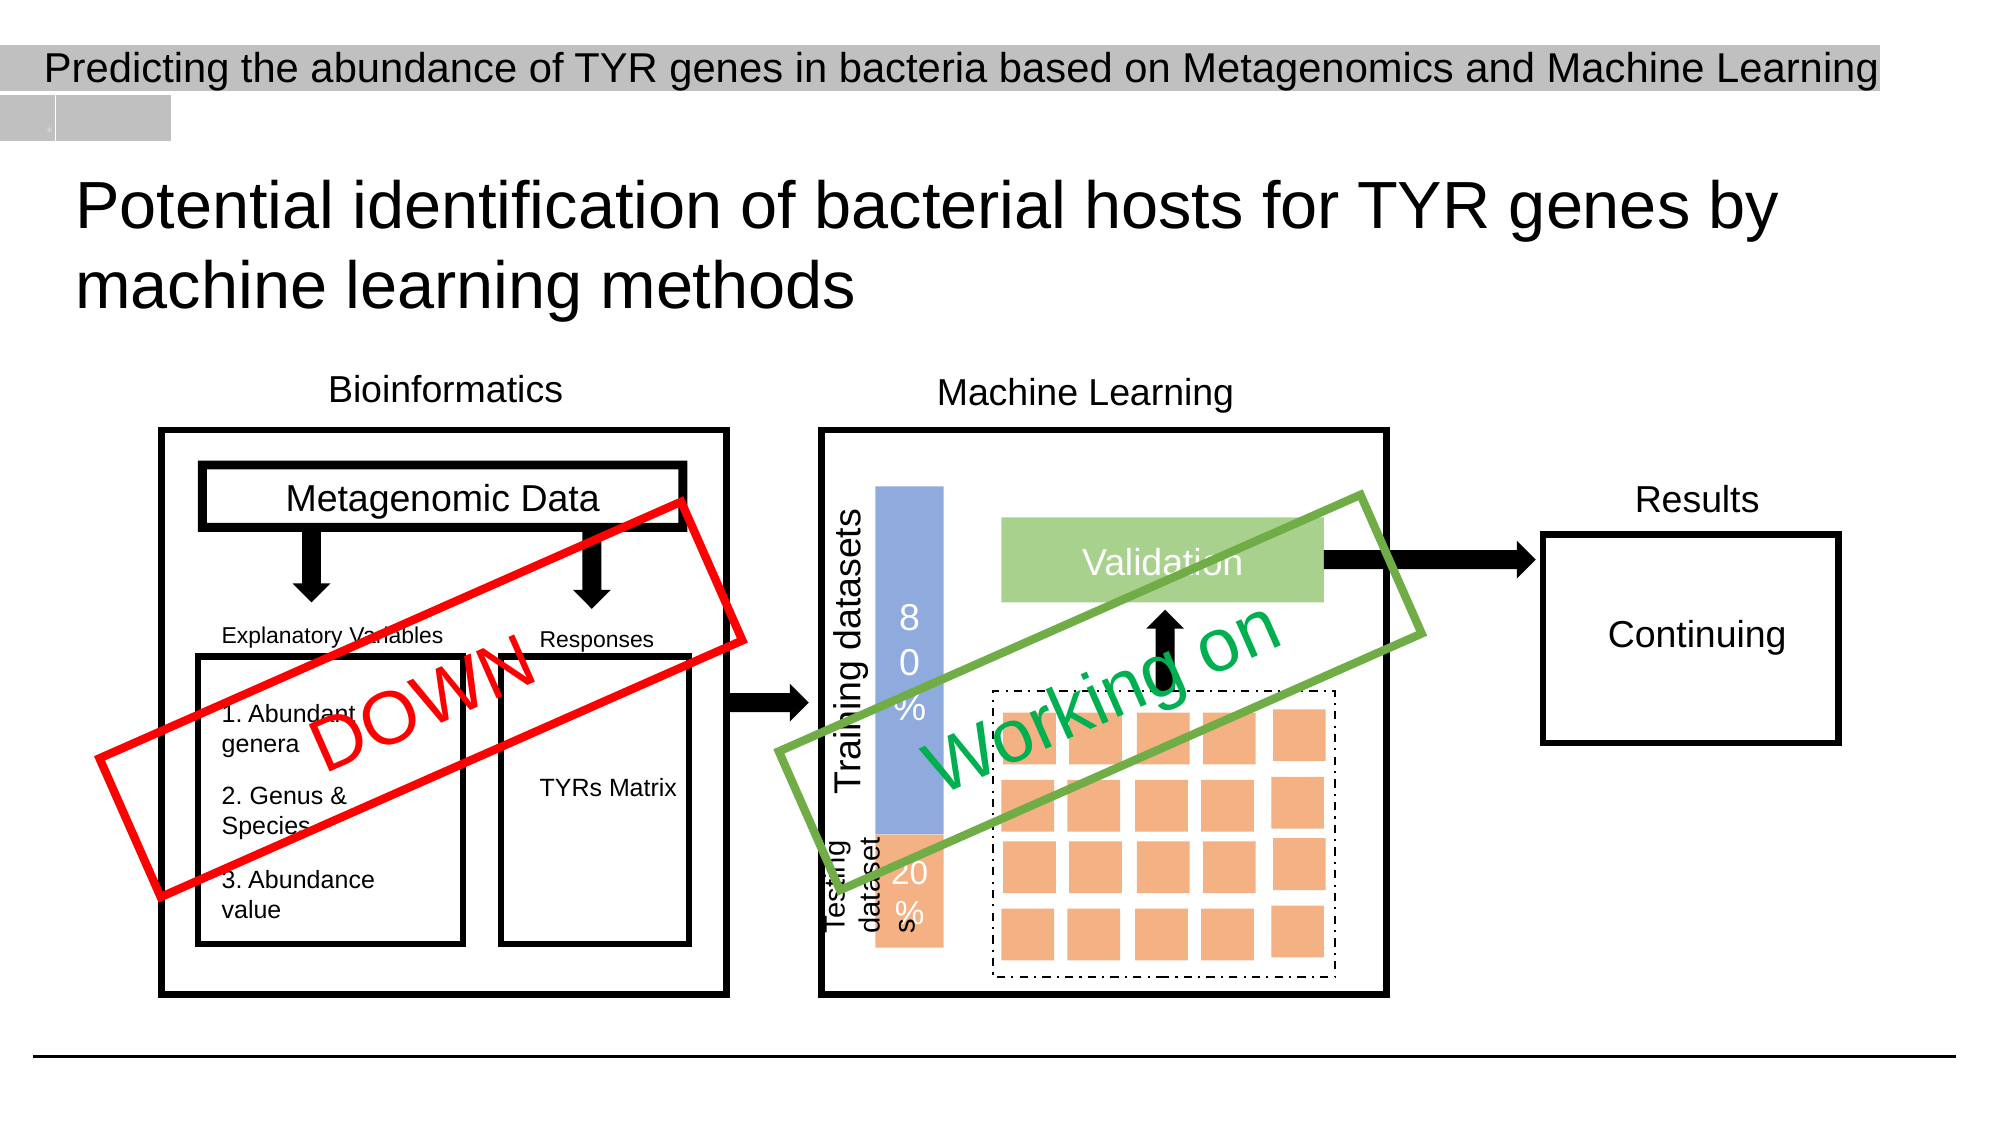

Predicting the abundance of TYR genes in bacteria based on Metagenomics and Machine Learning     .
Potential identification of bacterial hosts for TYR genes by machine learning methods
Bioinformatics
Machine Learning

Metagenomic Data
Results
80%
Training datasets
Validation

Continuing

Explanatory Variables
Responses

1. Abundant genera

TYRs Matrix
2. Genus & Species

Testing datasets
20%

3. Abundance value

Working on
DOWN